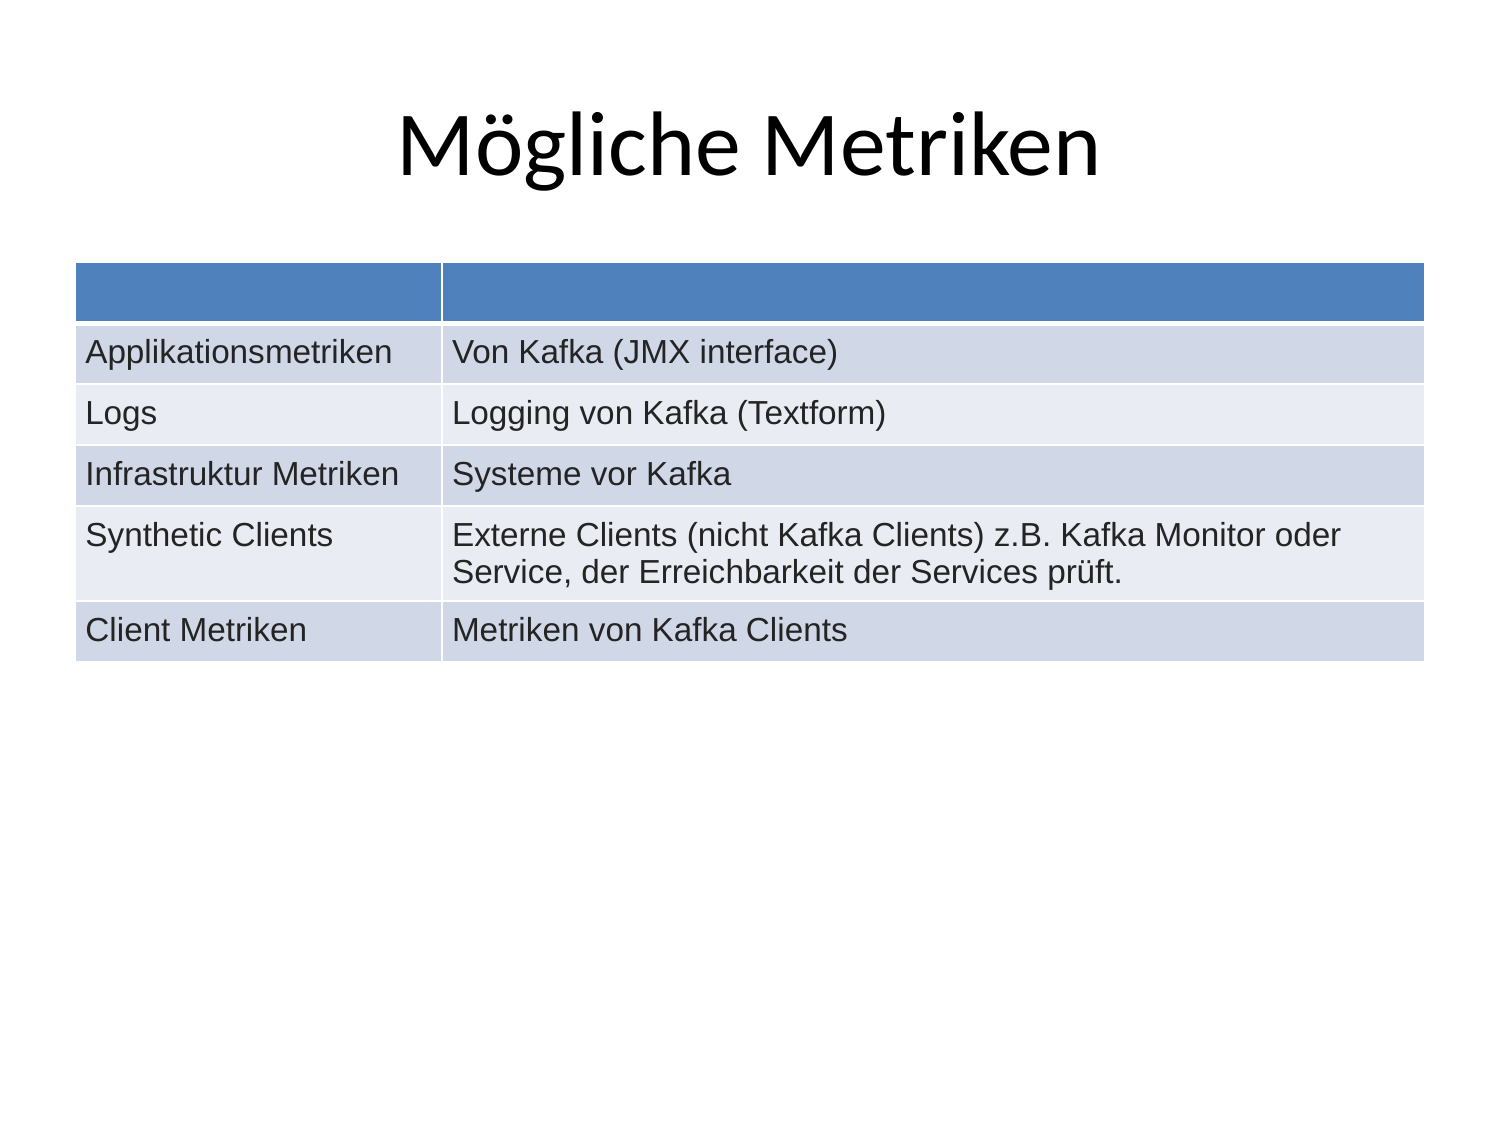

# Mögliche Metriken
|  |  |
| --- | --- |
| Applikationsmetriken | Von Kafka (JMX interface) |
| Logs | Logging von Kafka (Textform) |
| Infrastruktur Metriken | Systeme vor Kafka |
| Synthetic Clients | Externe Clients (nicht Kafka Clients) z.B. Kafka Monitor oder Service, der Erreichbarkeit der Services prüft. |
| Client Metriken | Metriken von Kafka Clients |